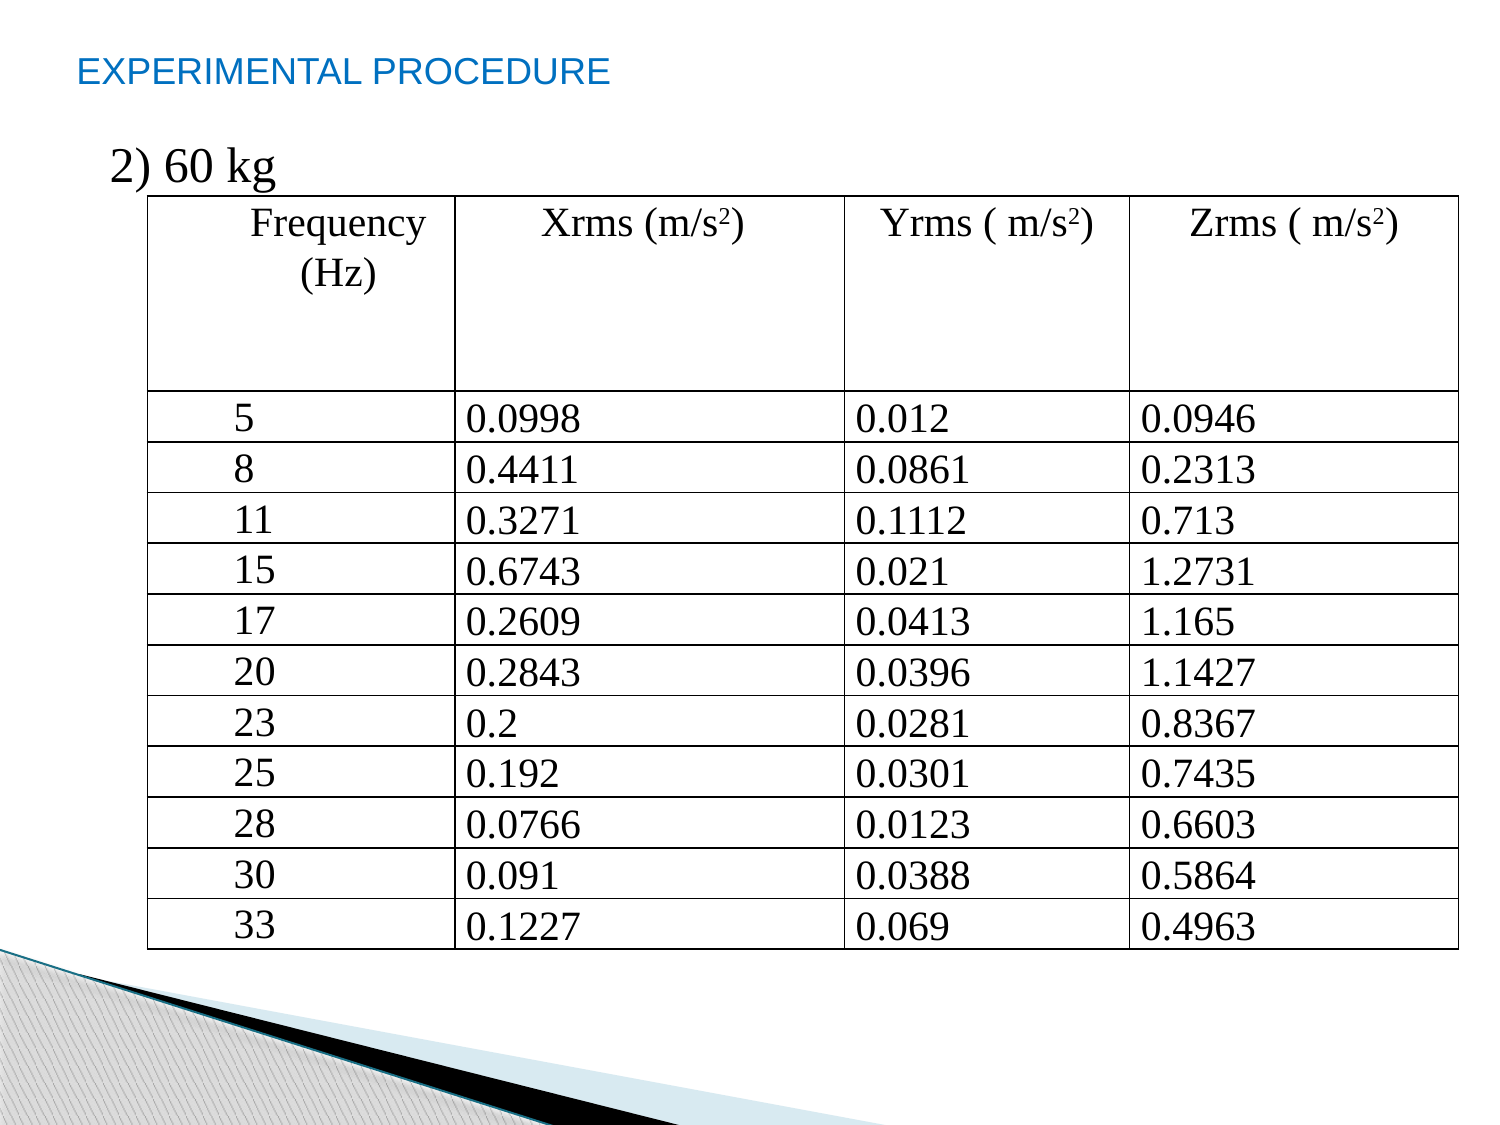

EXPERIMENTAL PROCEDURE
2) 60 kg
| Frequency (Hz) | Xrms (m/s2) m/s2 | Yrms ( m/s2) | Zrms ( m/s2) |
| --- | --- | --- | --- |
| 5 | 0.0998 | 0.012 | 0.0946 |
| 8 | 0.4411 | 0.0861 | 0.2313 |
| 11 | 0.3271 | 0.1112 | 0.713 |
| 15 | 0.6743 | 0.021 | 1.2731 |
| 17 | 0.2609 | 0.0413 | 1.165 |
| 20 | 0.2843 | 0.0396 | 1.1427 |
| 23 | 0.2 | 0.0281 | 0.8367 |
| 25 | 0.192 | 0.0301 | 0.7435 |
| 28 | 0.0766 | 0.0123 | 0.6603 |
| 30 | 0.091 | 0.0388 | 0.5864 |
| 33 | 0.1227 | 0.069 | 0.4963 |